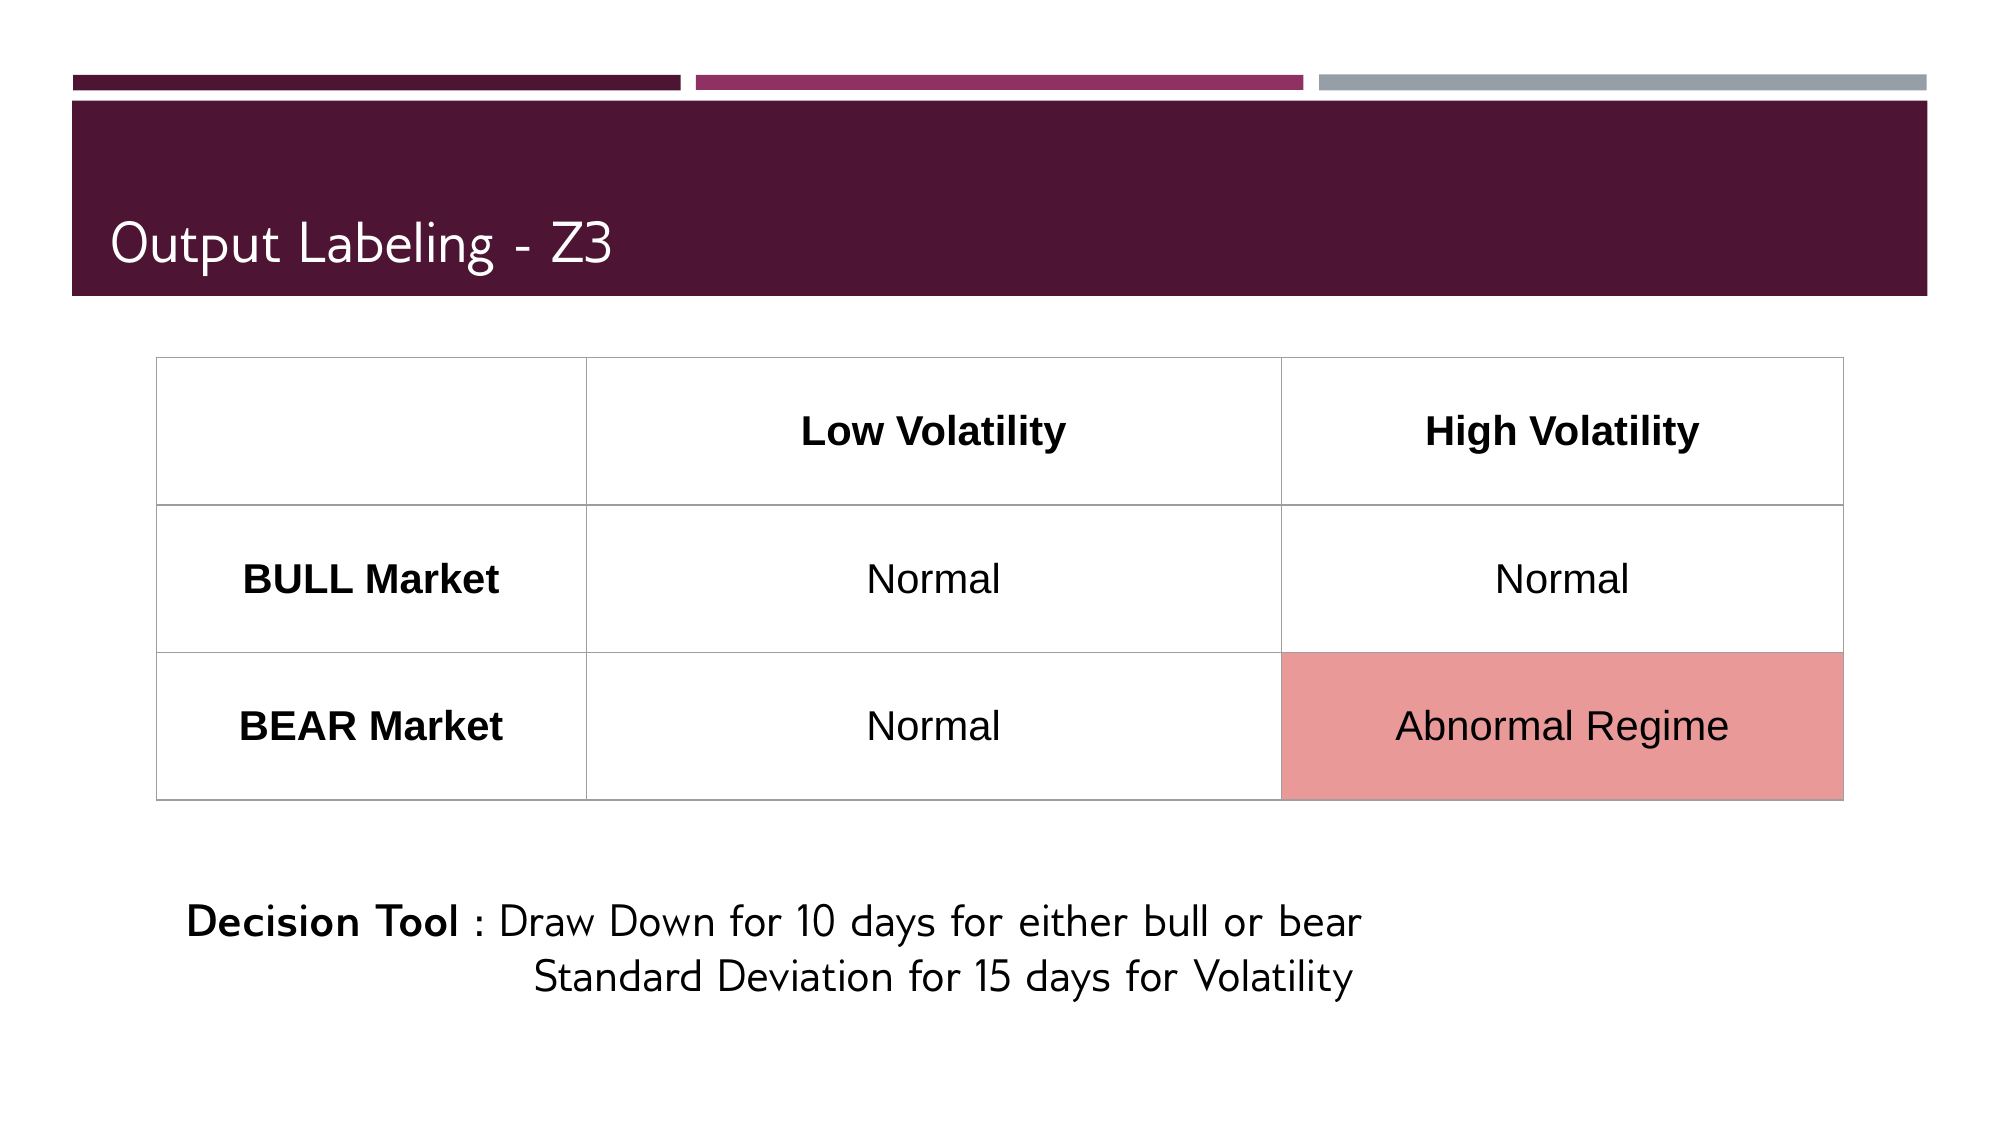

# Output Labeling - Z3

|  | Low Volatility | High Volatility |
| --- | --- | --- |
| BULL Market | Normal | Normal |
| BEAR Market | Normal | Abnormal Regime |
 Decision Tool : Draw Down for 10 days for either bull or bear
                          Standard Deviation for 15 days for Volatility